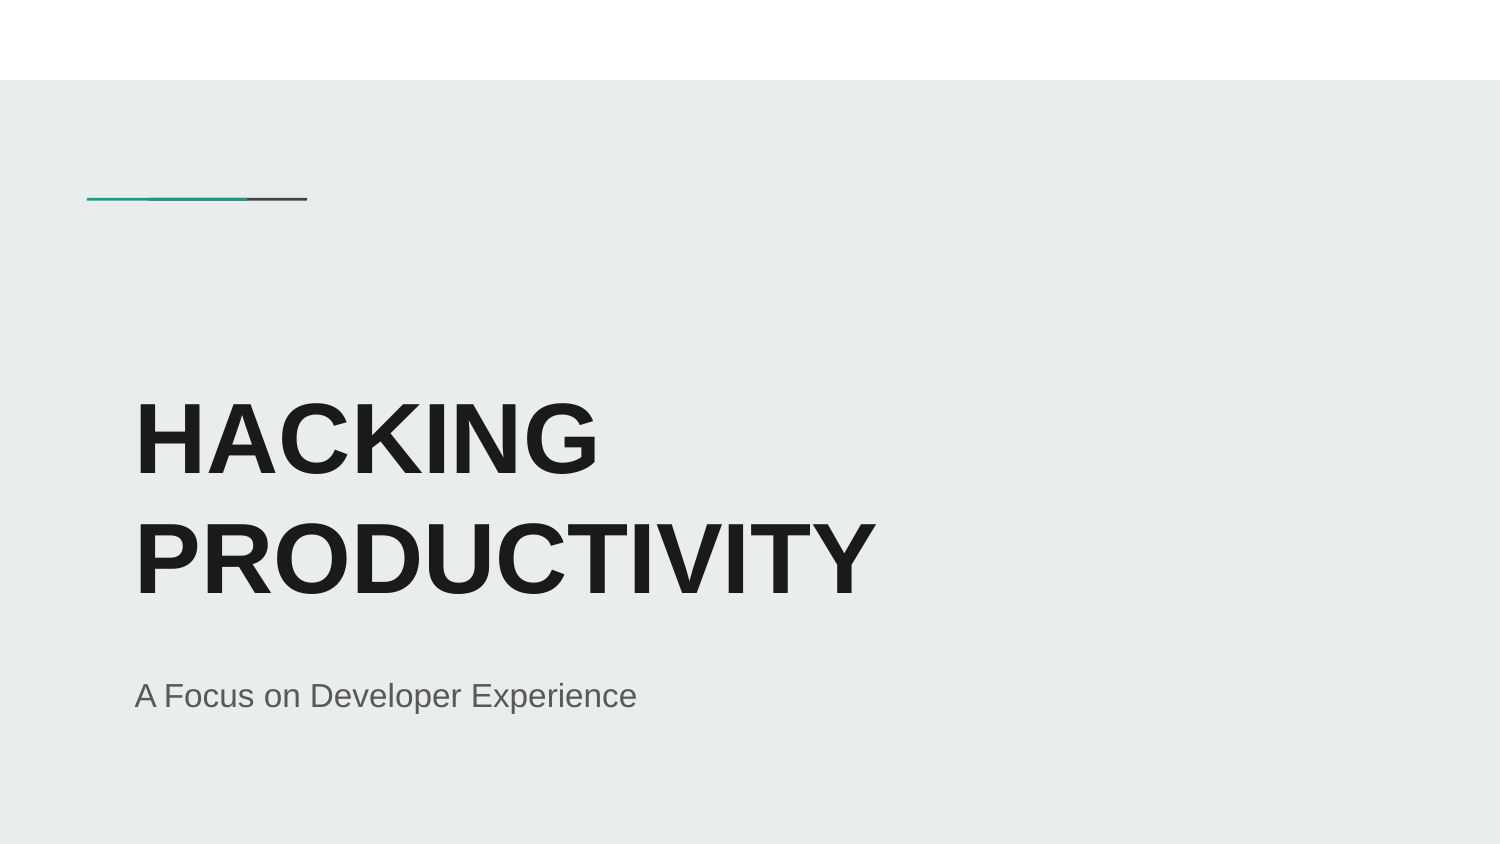

# HACKING PRODUCTIVITY
A Focus on Developer Experience